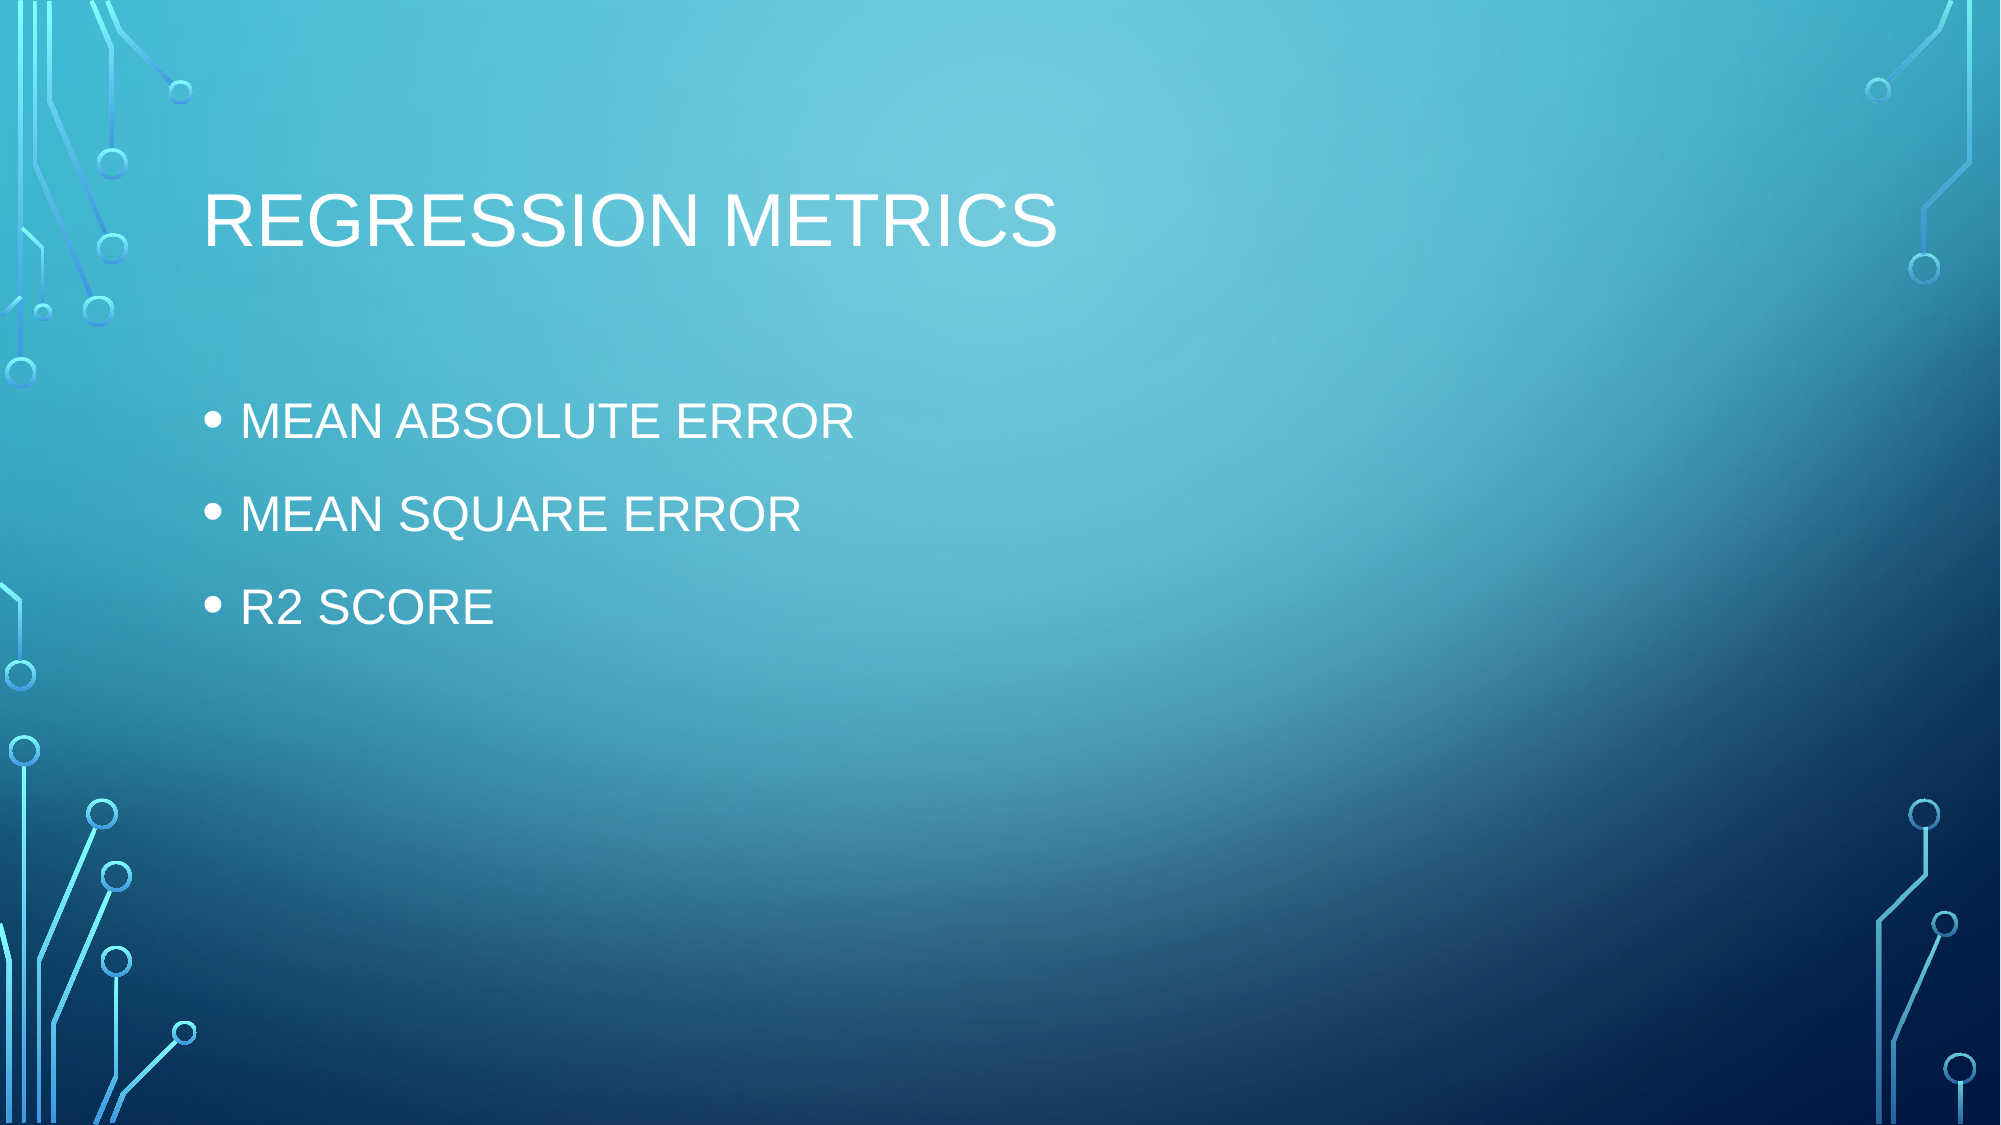

# Regression metrics
MEAN ABSOLUTE ERROR
MEAN SQUARE ERROR
R2 SCORE